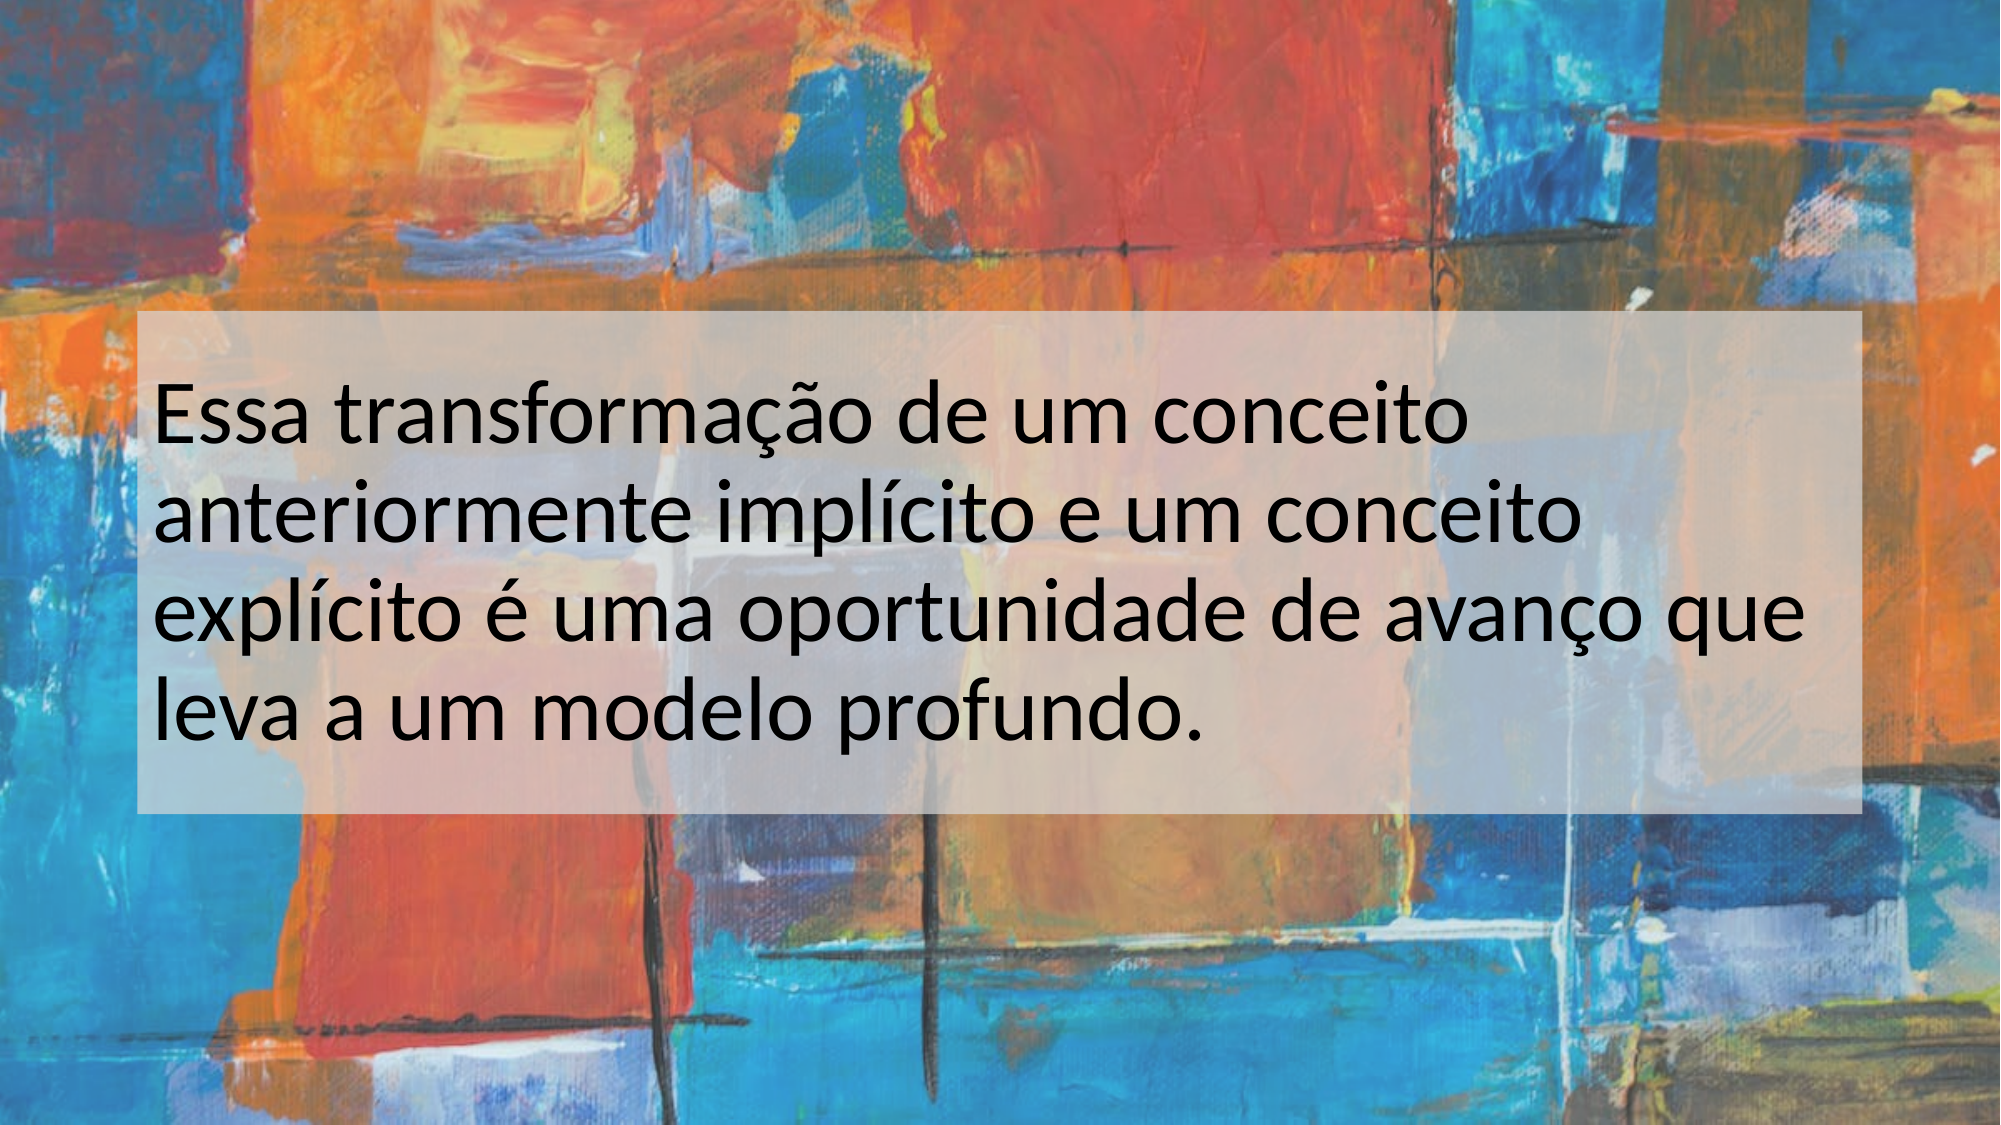

# Essa transformação de um conceito anteriormente implícito e um conceito explícito é uma oportunidade de avanço que leva a um modelo profundo.